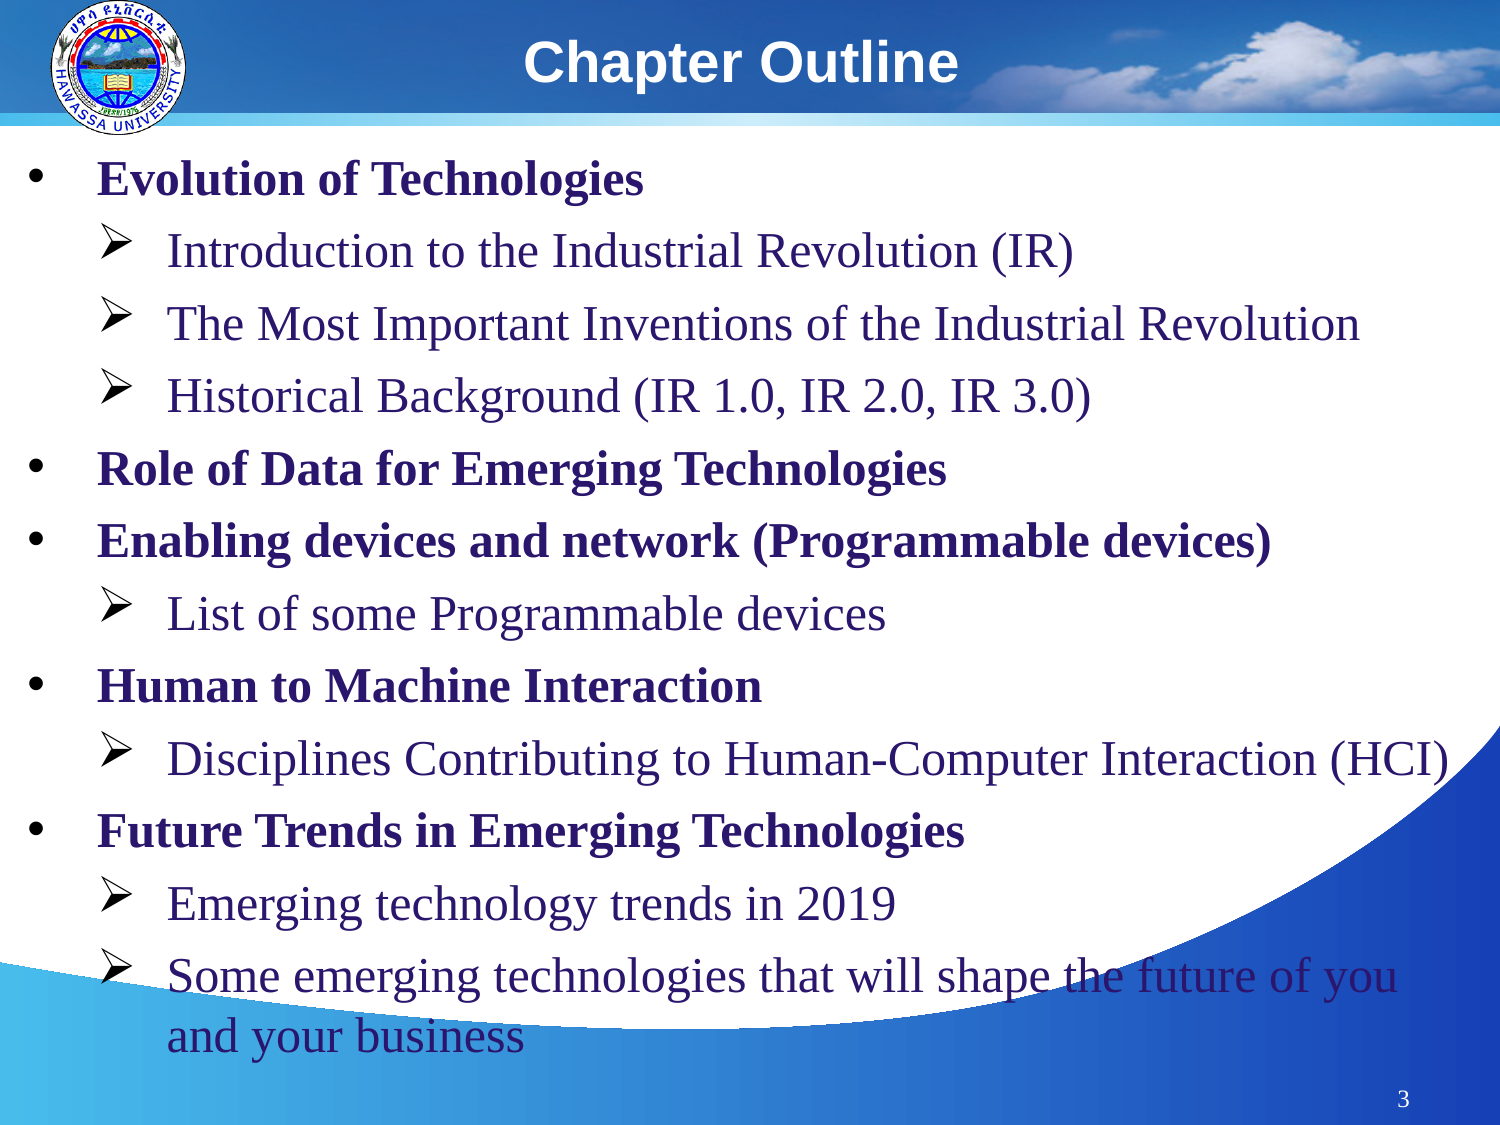

# Chapter Outline
Evolution of Technologies
Introduction to the Industrial Revolution (IR)
The Most Important Inventions of the Industrial Revolution
Historical Background (IR 1.0, IR 2.0, IR 3.0)
Role of Data for Emerging Technologies
Enabling devices and network (Programmable devices)
List of some Programmable devices
Human to Machine Interaction
Disciplines Contributing to Human-Computer Interaction (HCI)
Future Trends in Emerging Technologies
Emerging technology trends in 2019
Some emerging technologies that will shape the future of you and your business

3